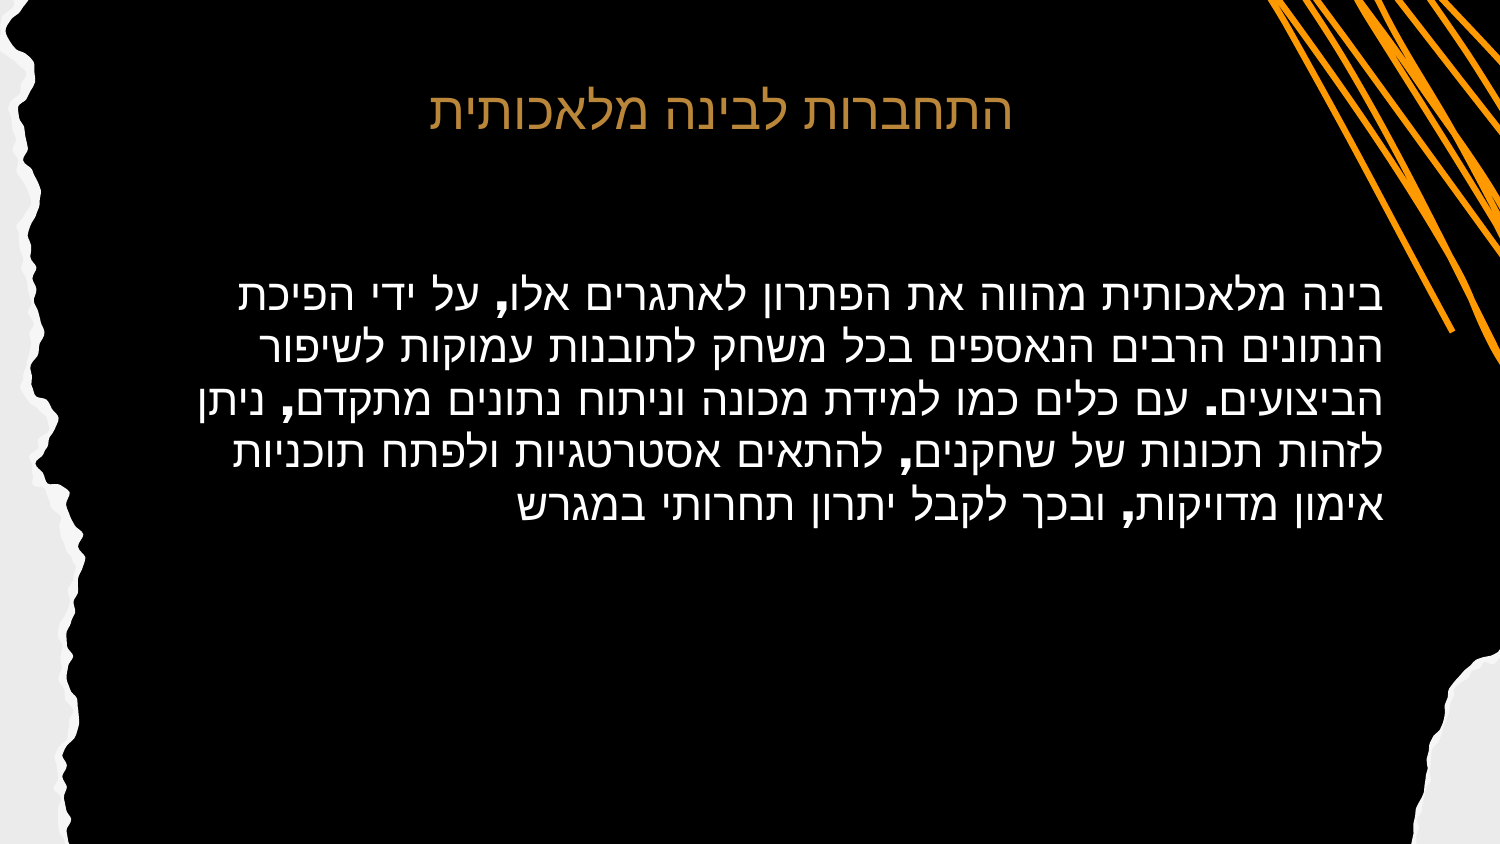

התחברות לבינה מלאכותית
# בינה מלאכותית מהווה את הפתרון לאתגרים אלו, על ידי הפיכת הנתונים הרבים הנאספים בכל משחק לתובנות עמוקות לשיפור הביצועים. עם כלים כמו למידת מכונה וניתוח נתונים מתקדם, ניתן לזהות תכונות של שחקנים, להתאים אסטרטגיות ולפתח תוכניות אימון מדויקות, ובכך לקבל יתרון תחרותי במגרש